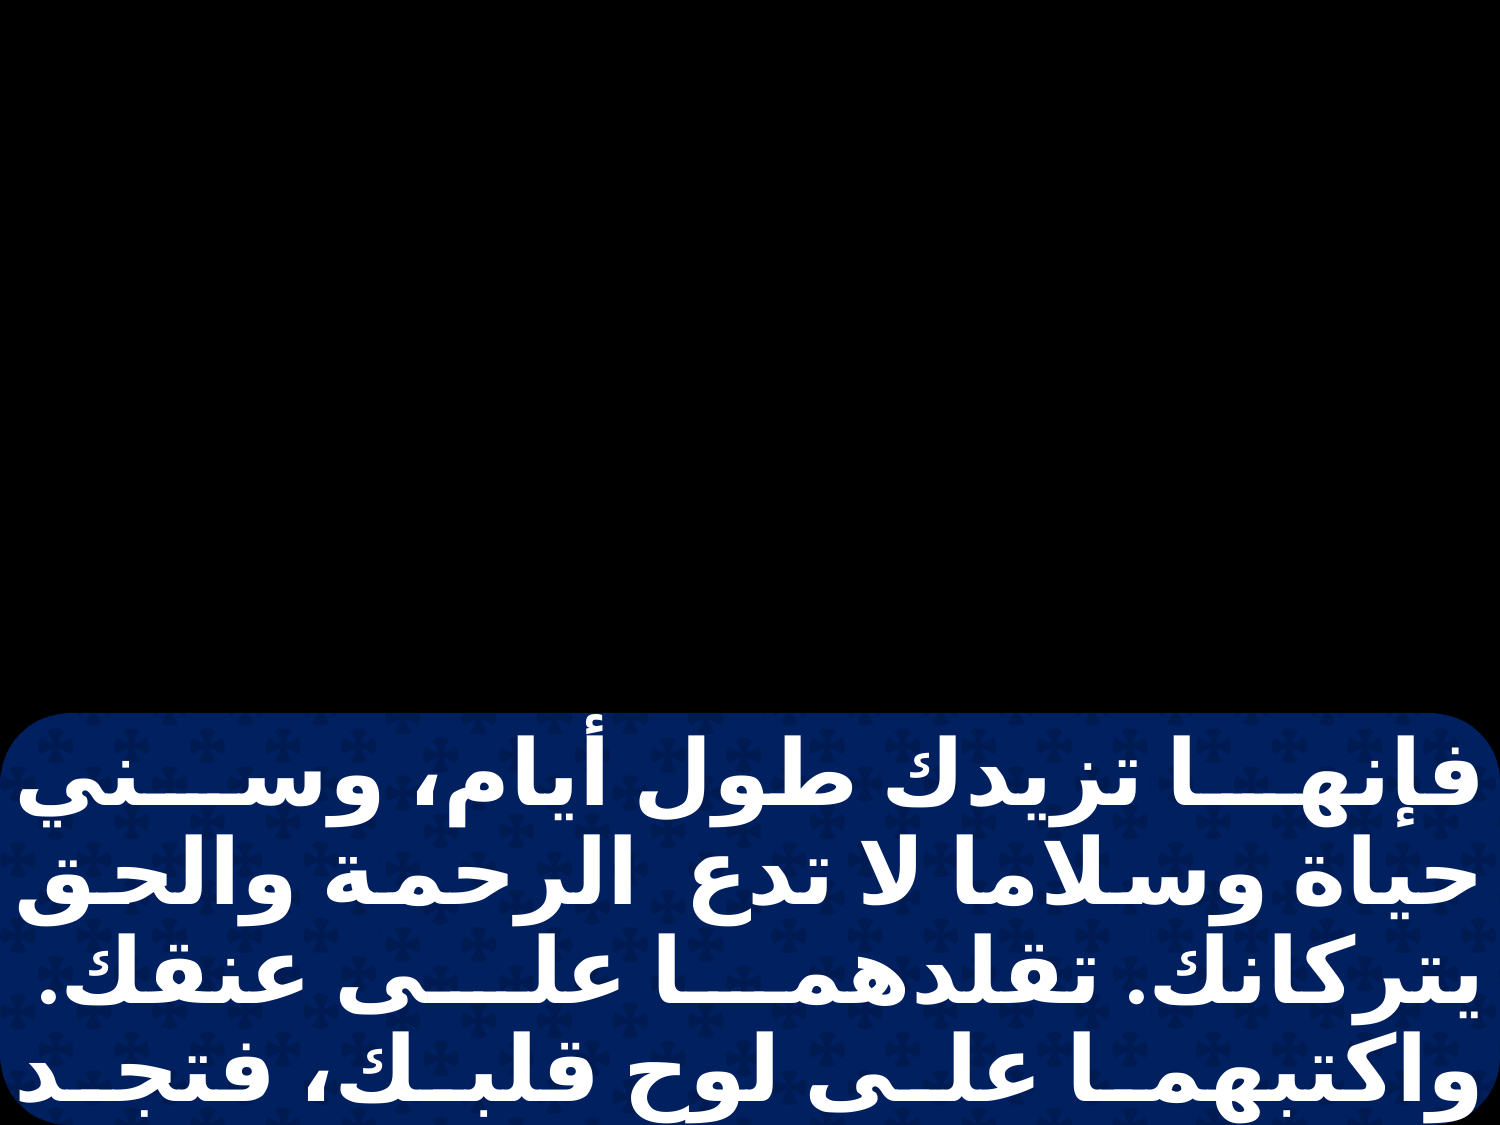

فإنها تزيدك طول أيام، وسني حياة وسلاما لا تدع  الرحمة والحق يتركانك. تقلدهما على عنقك.  واكتبهما على لوح قلبك، فتجد نعمة وفطنة صالحة  عند الله والناس.